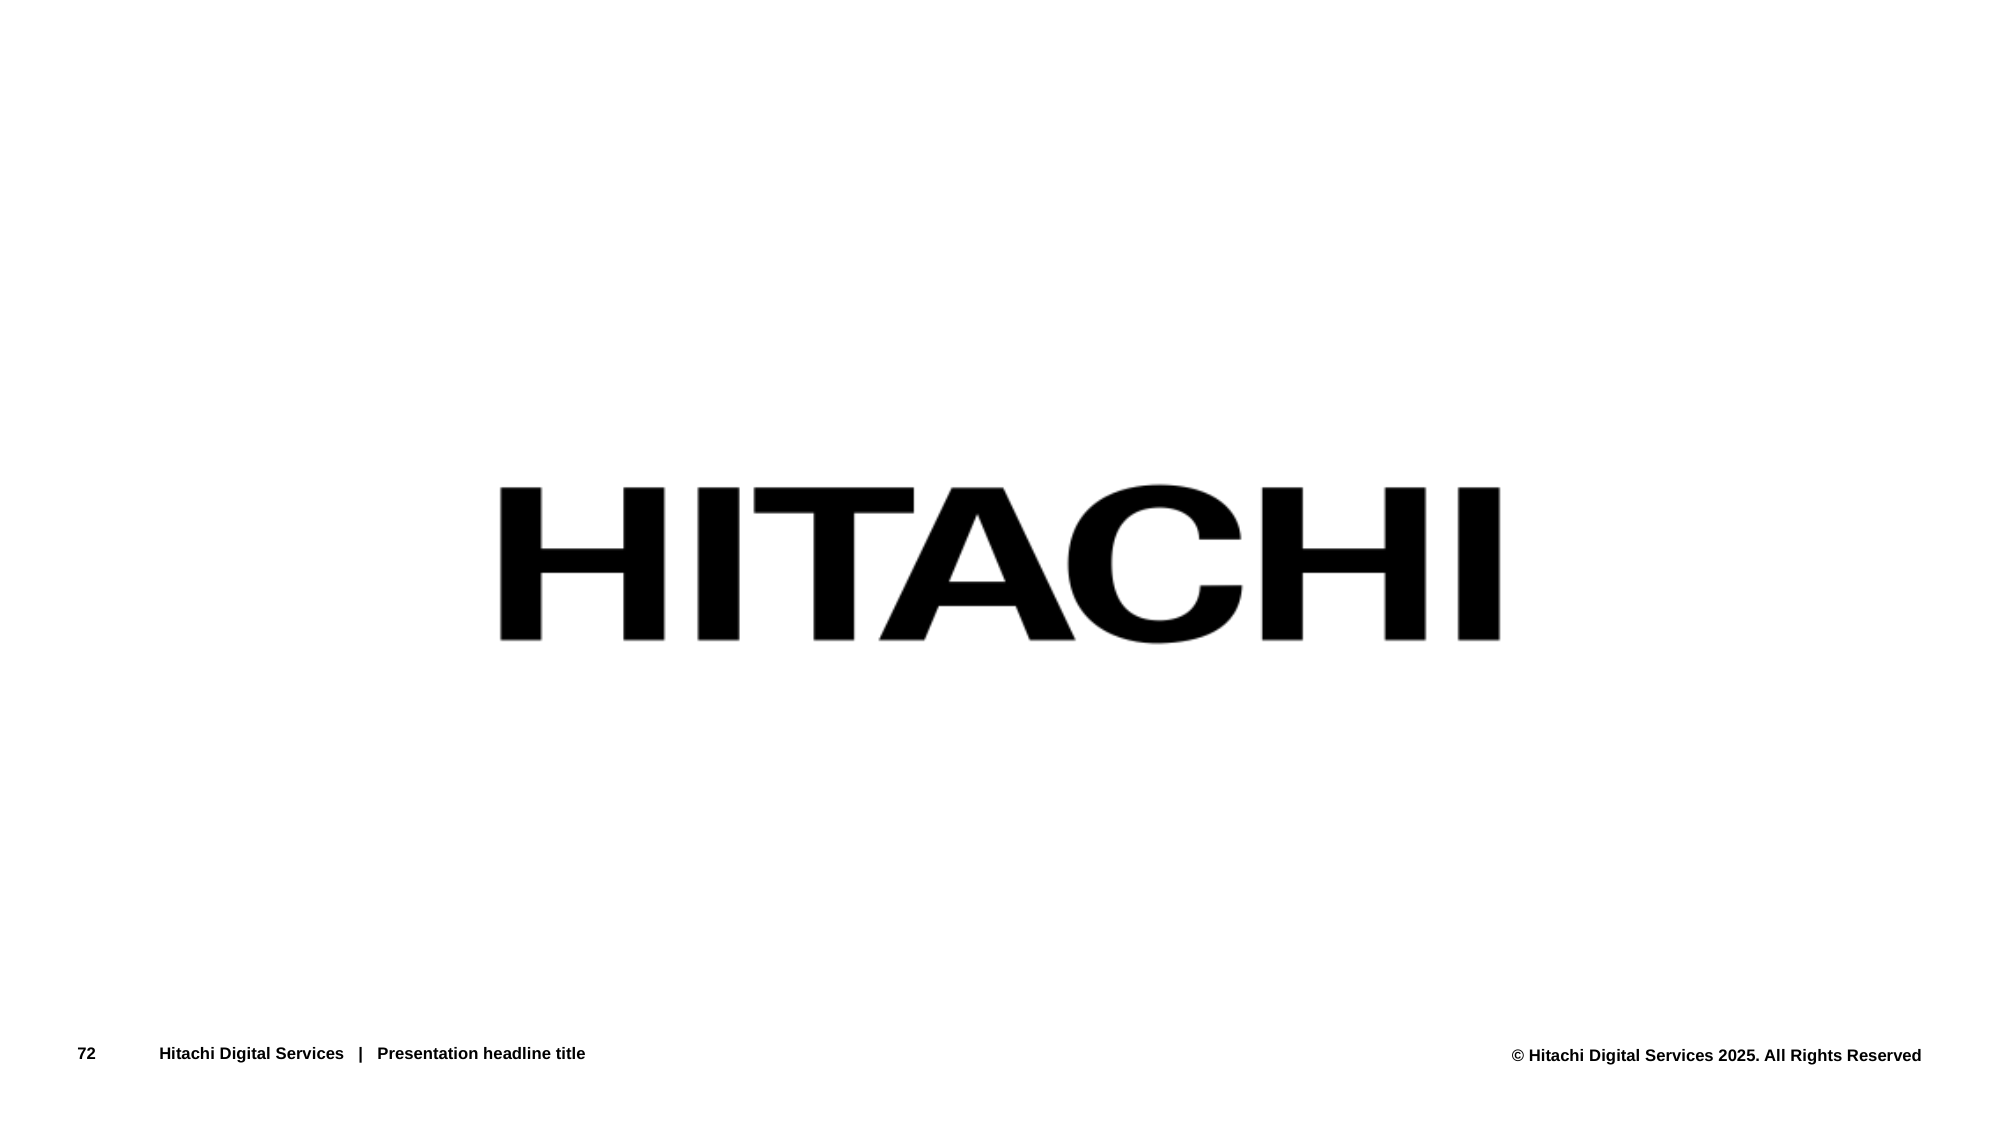

72
Hitachi Digital Services   |   Presentation headline title